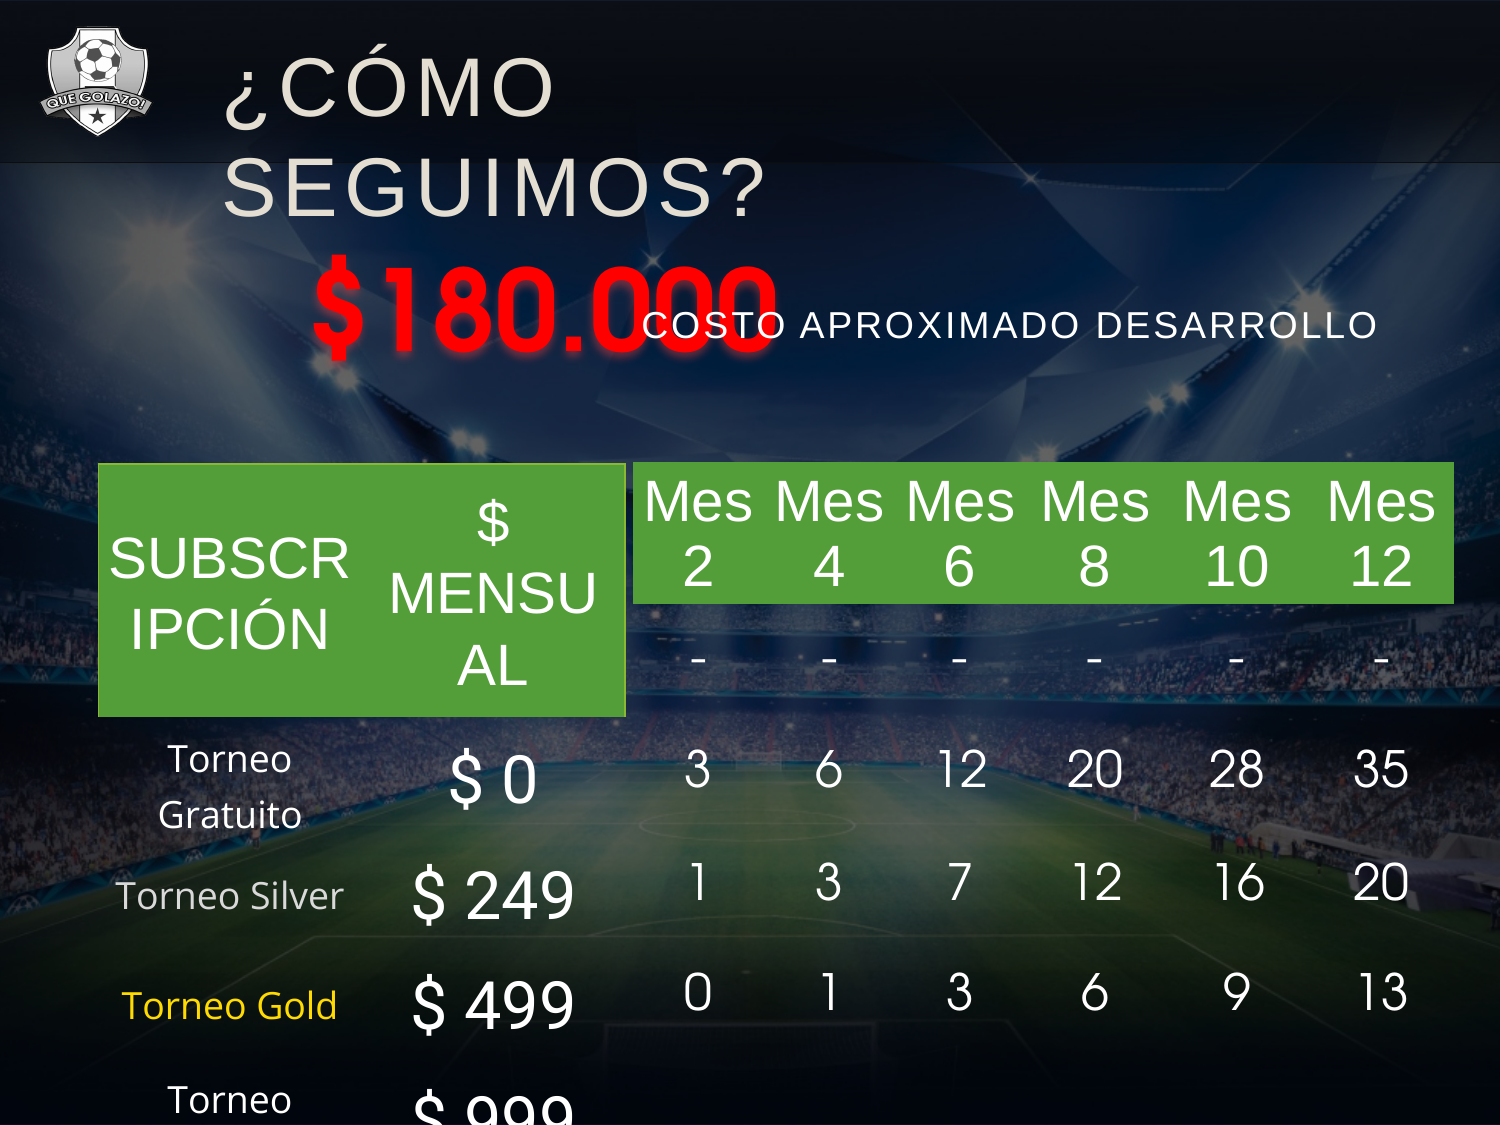

# ¿CÓMO SEGUIMOS?
$180.000
COSTO APROXIMADO DESARROLLO
| Mes 2 | Mes 4 | Mes 6 | Mes 8 | Mes 10 | Mes 12 |
| --- | --- | --- | --- | --- | --- |
| - | - | - | - | - | - |
| 3 | 6 | 12 | 20 | 28 | 35 |
| 1 | 3 | 7 | 12 | 16 | 20 |
| 0 | 1 | 3 | 6 | 9 | 13 |
| SUBSCRIPCIÓN | $ MENSUAL |
| --- | --- |
| Torneo Gratuito | $ 0 |
| Torneo Silver | $ 249 |
| Torneo Gold | $ 499 |
| Torneo Platinium | $ 999 |